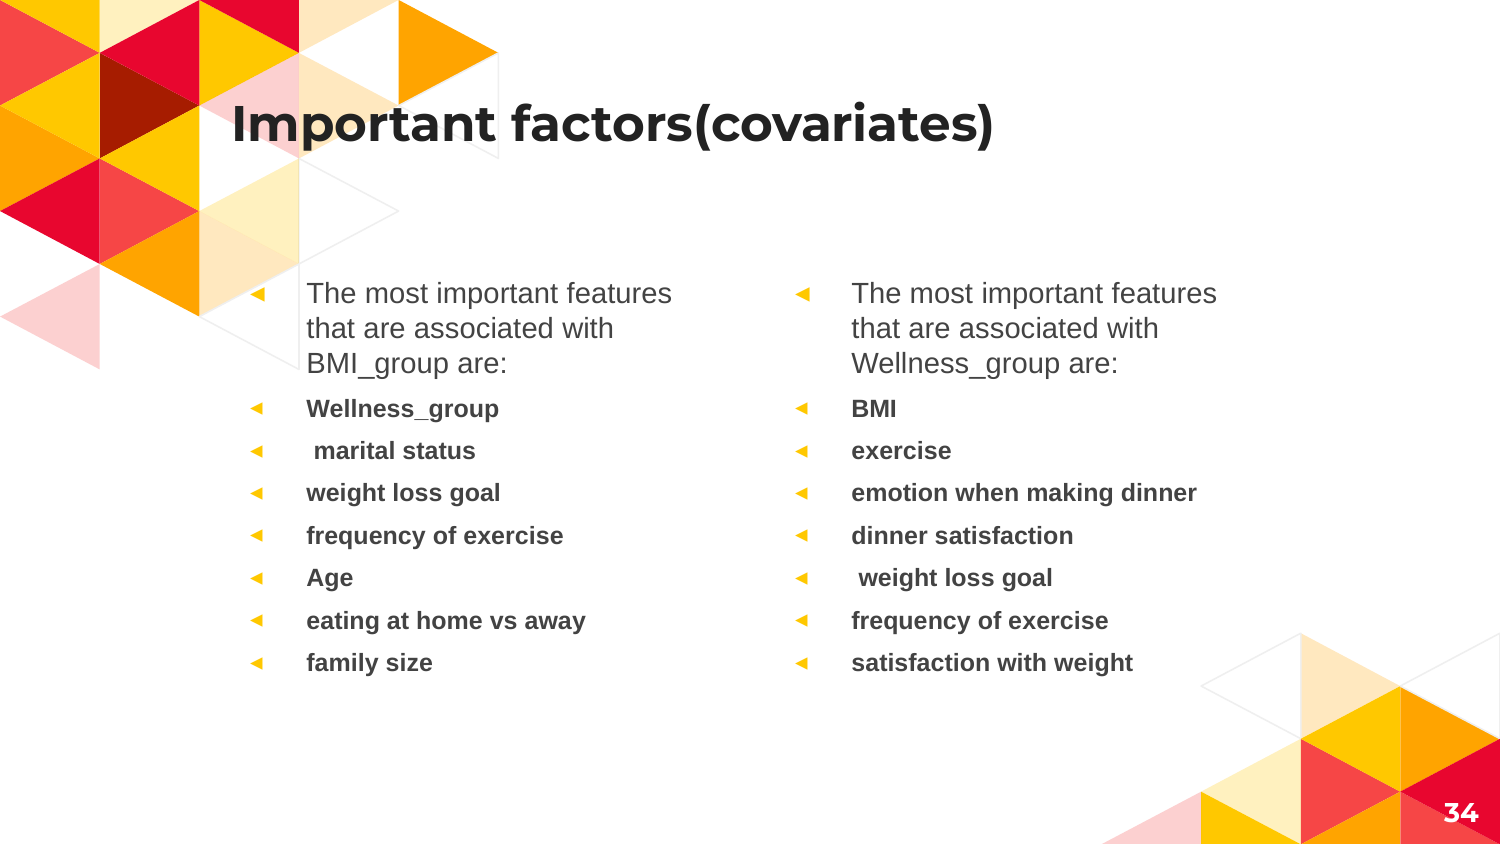

# Important factors(covariates)
The most important features that are associated with BMI_group are:
Wellness_group
 marital status
weight loss goal
frequency of exercise
Age
eating at home vs away
family size
The most important features that are associated with Wellness_group are:
BMI
exercise
emotion when making dinner
dinner satisfaction
 weight loss goal
frequency of exercise
satisfaction with weight

34